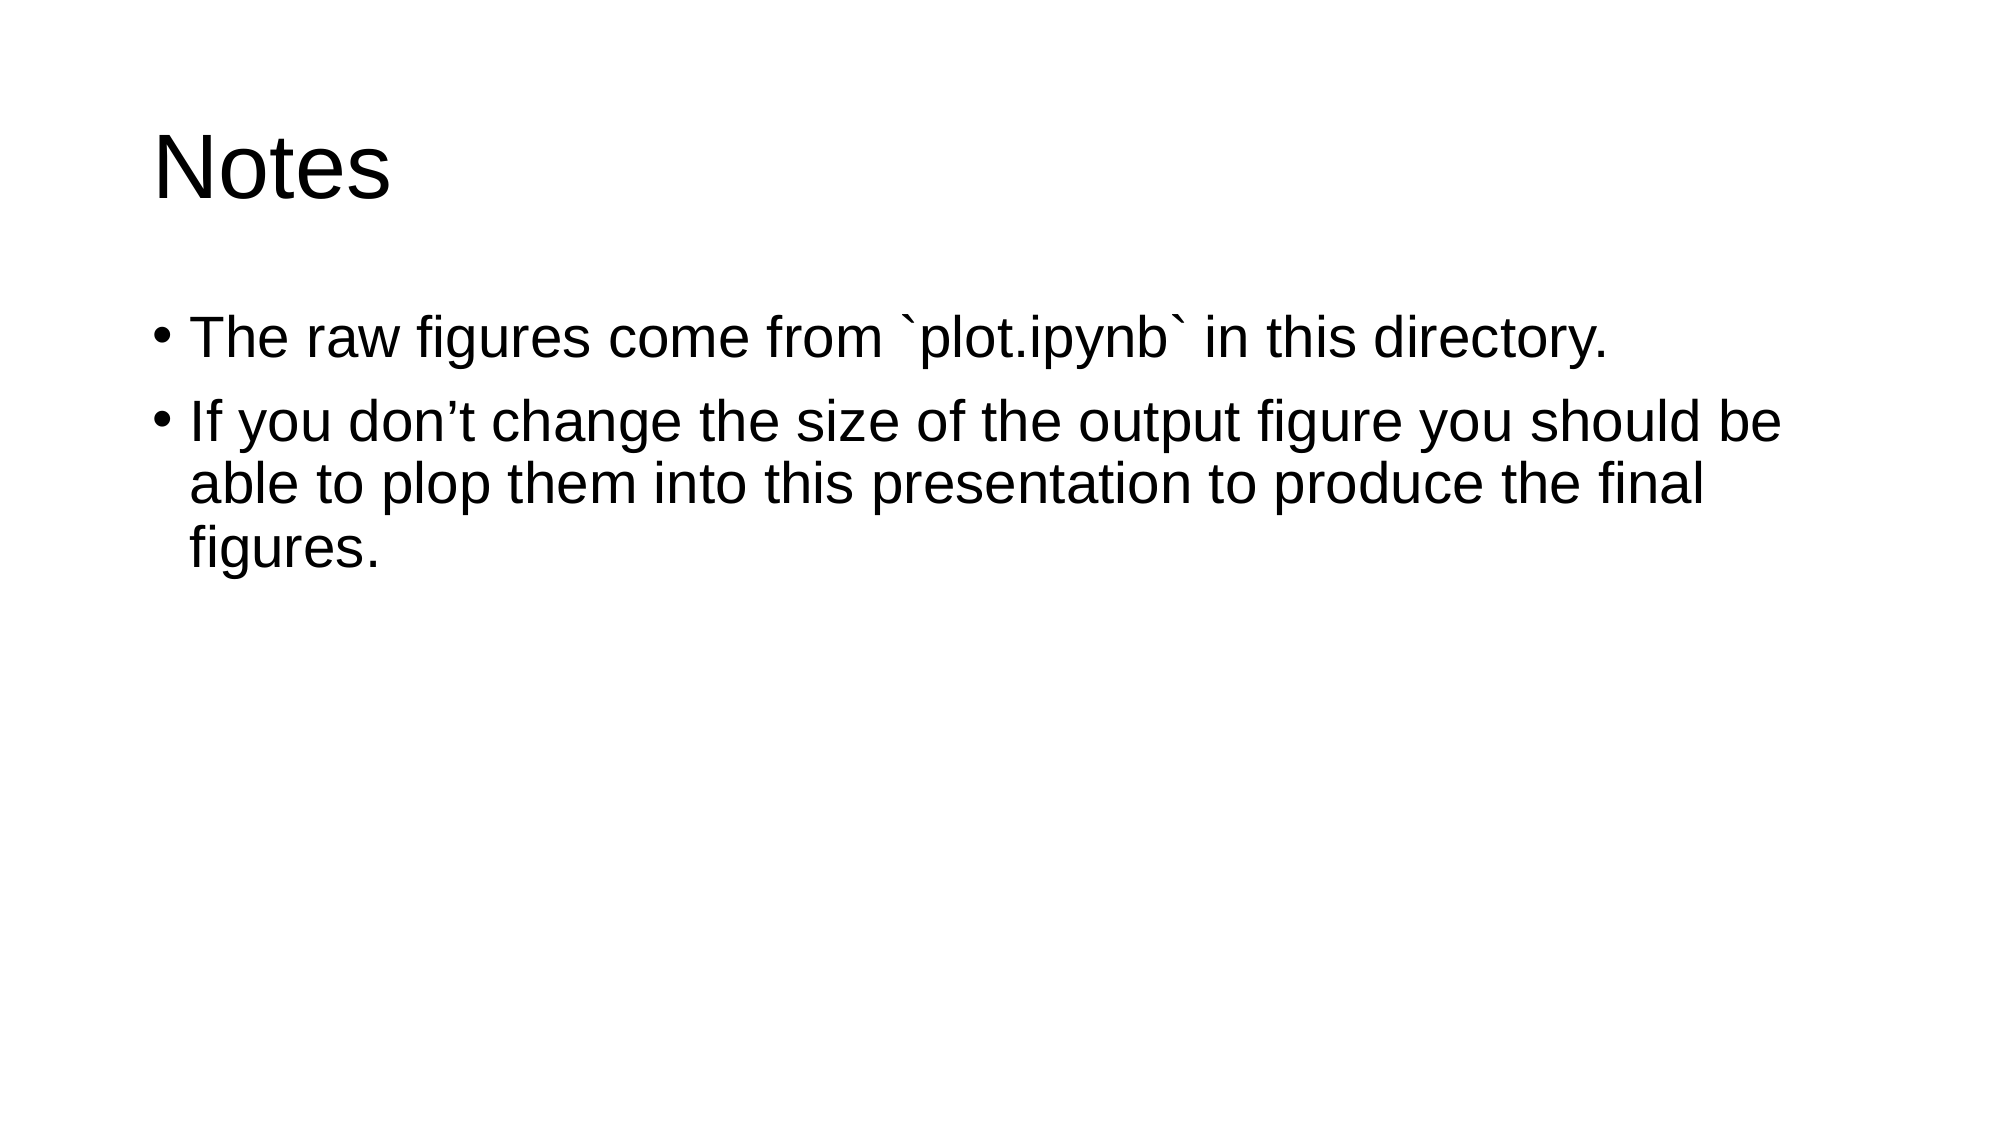

# Notes
The raw figures come from `plot.ipynb` in this directory.
If you don’t change the size of the output figure you should be able to plop them into this presentation to produce the final figures.